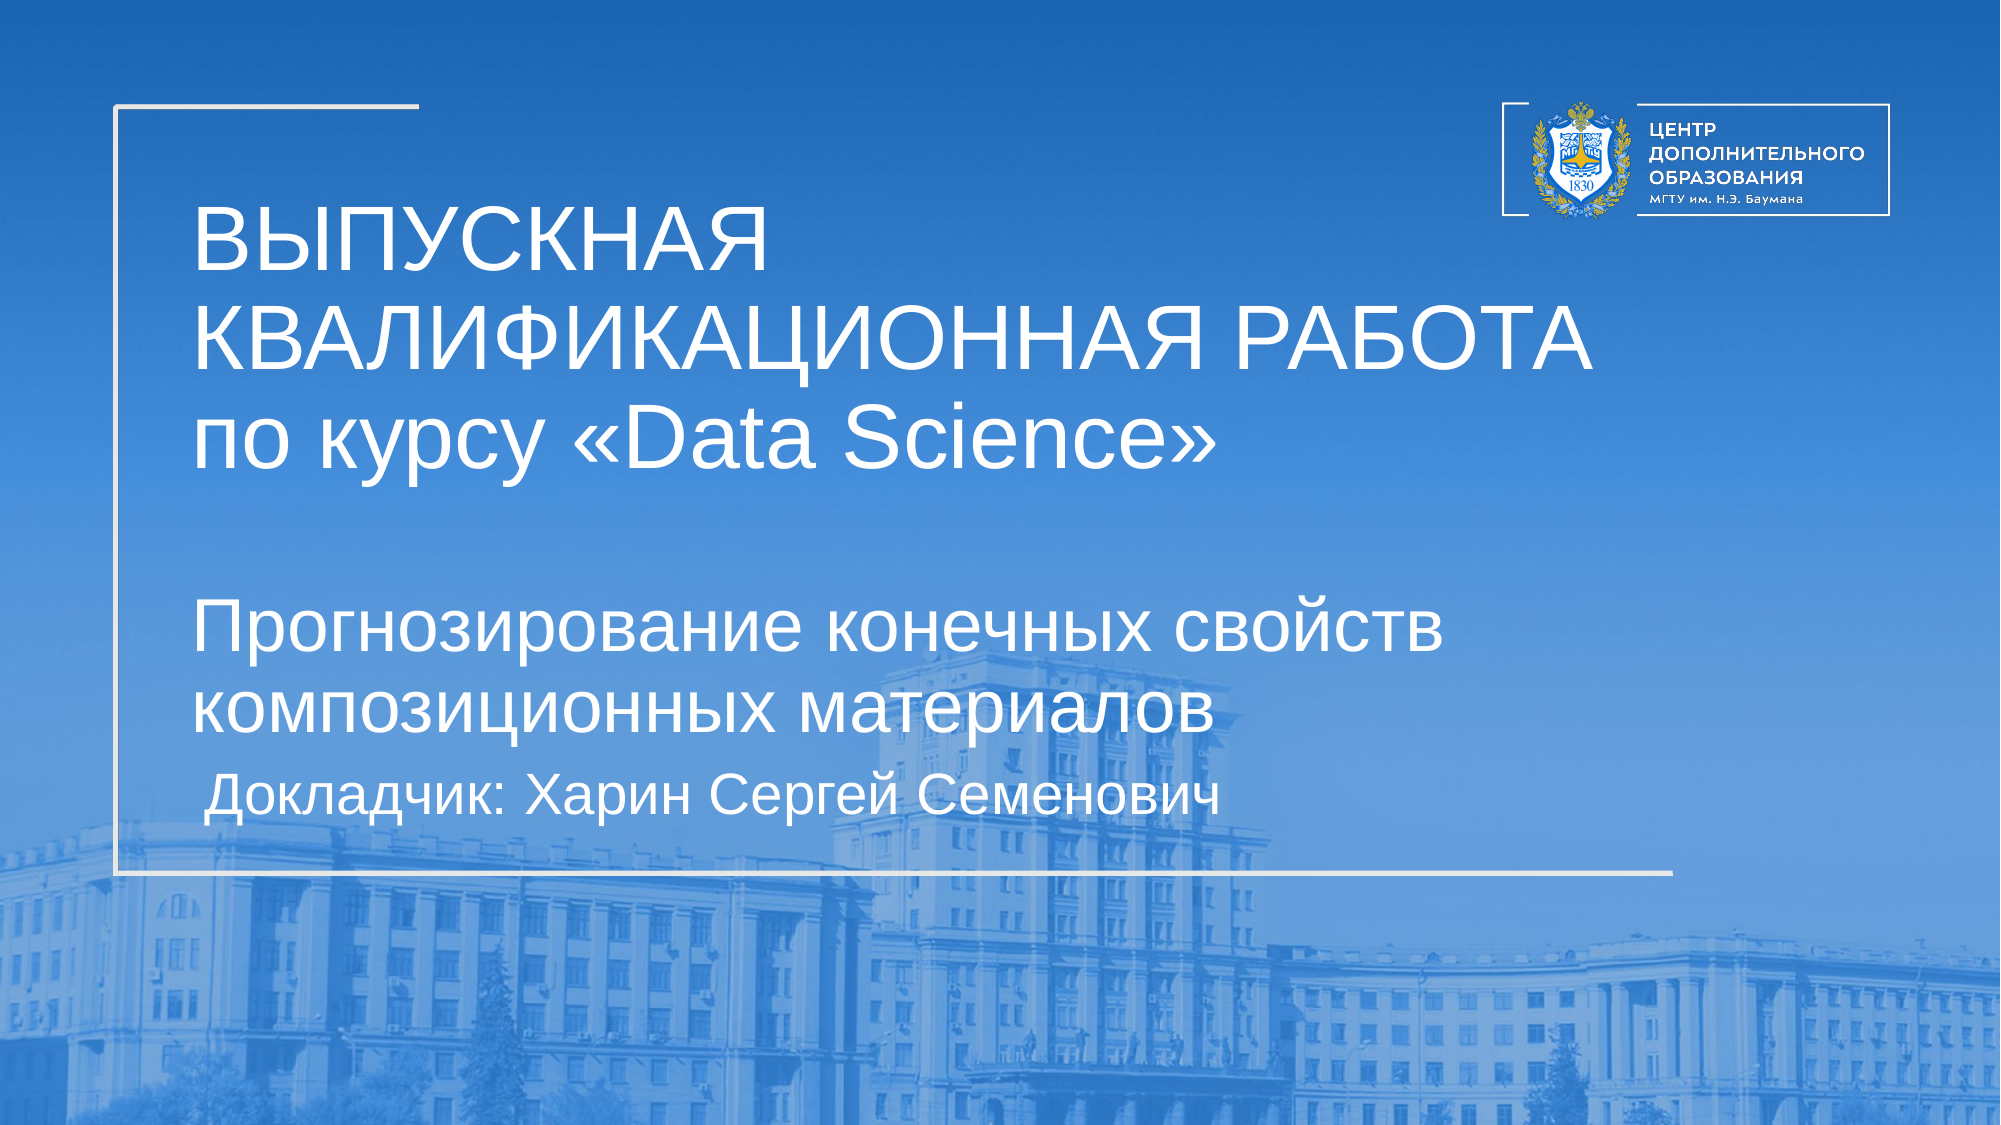

# ВЫПУСКНАЯ КВАЛИФИКАЦИОННАЯ РАБОТА по курсу «Data Science» Прогнозирование конечных свойств композиционных материалов
Докладчик: Харин Сергей Семенович